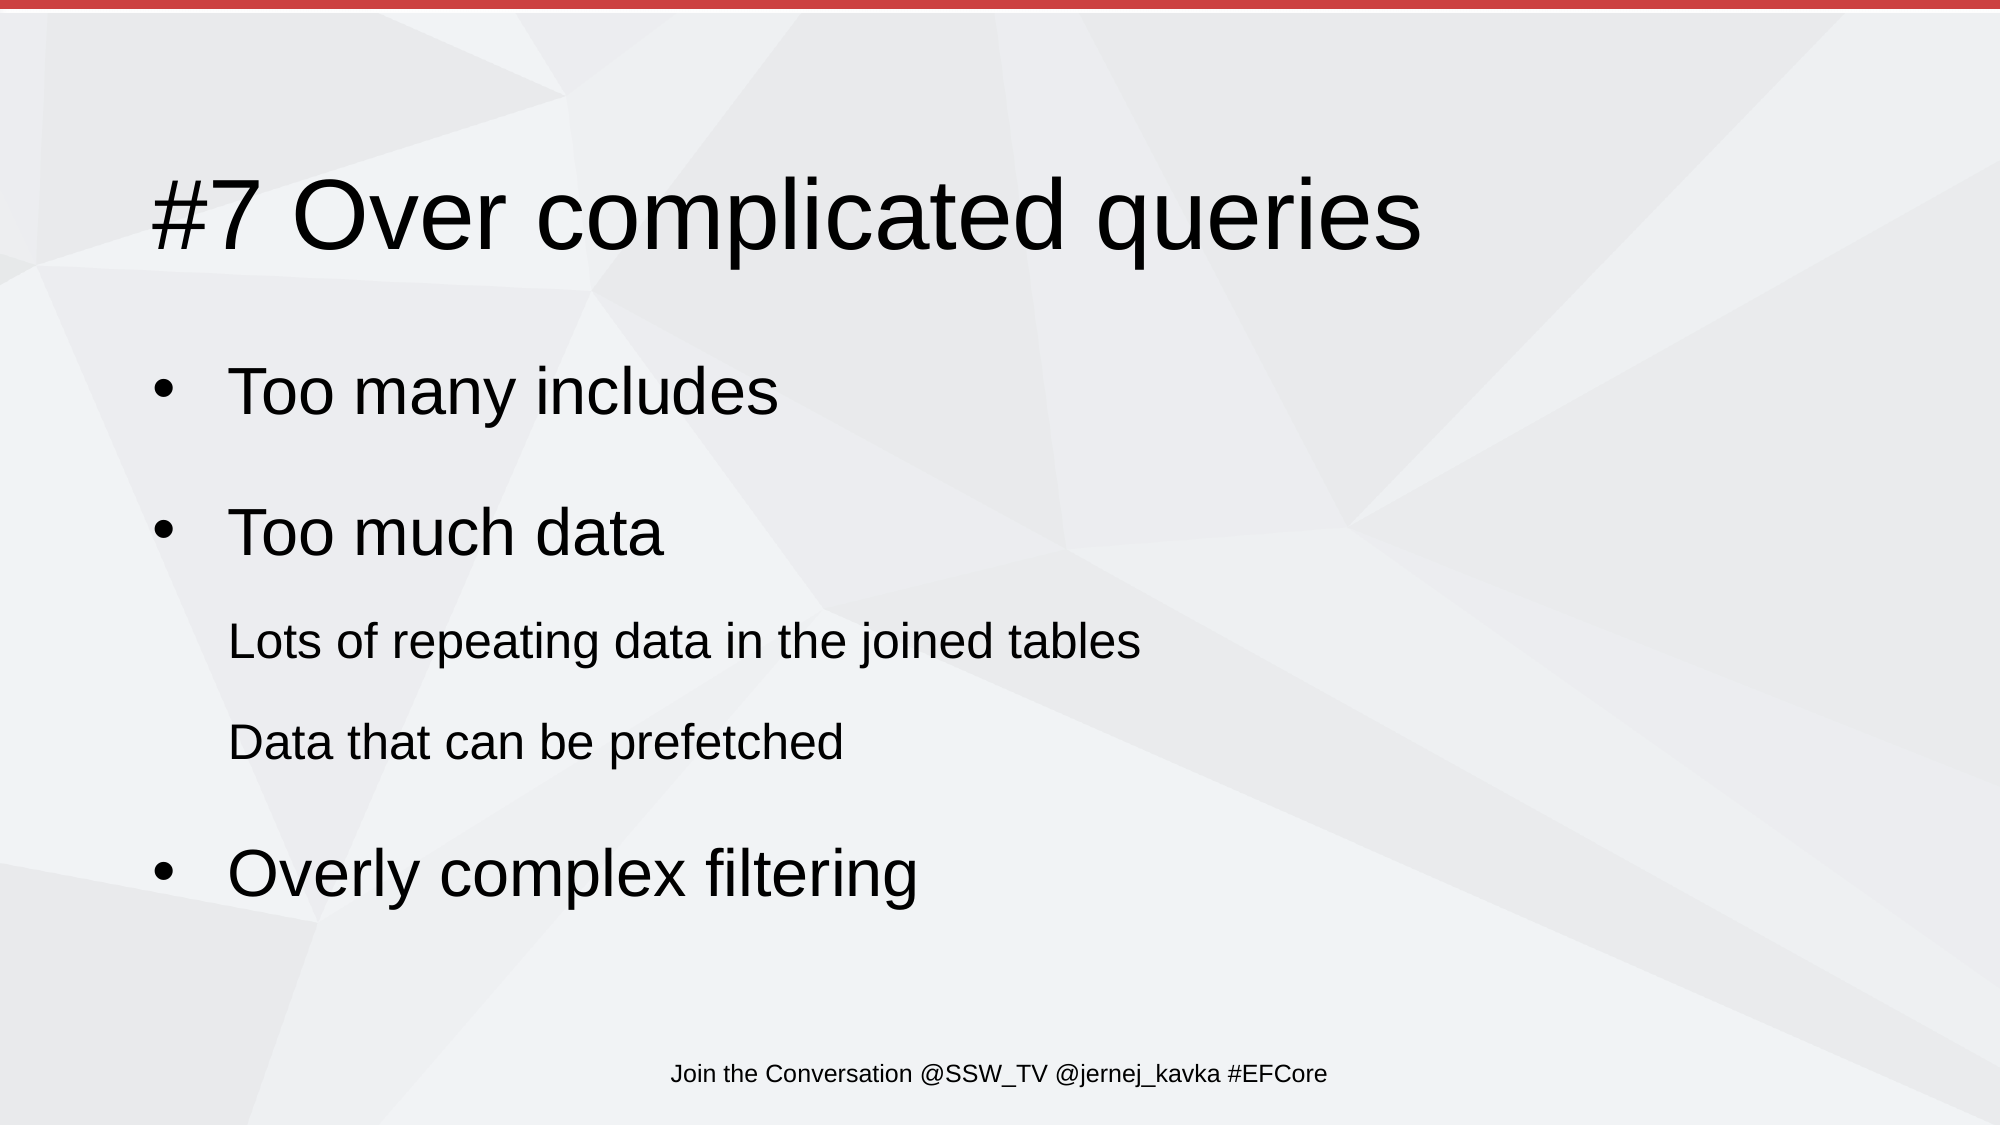

# #7 Over complicated queries
Too many includes
Too much data
Lots of repeating data in the joined tables
Data that can be prefetched
Overly complex filtering
Join the Conversation @SSW_TV @jernej_kavka #EFCore